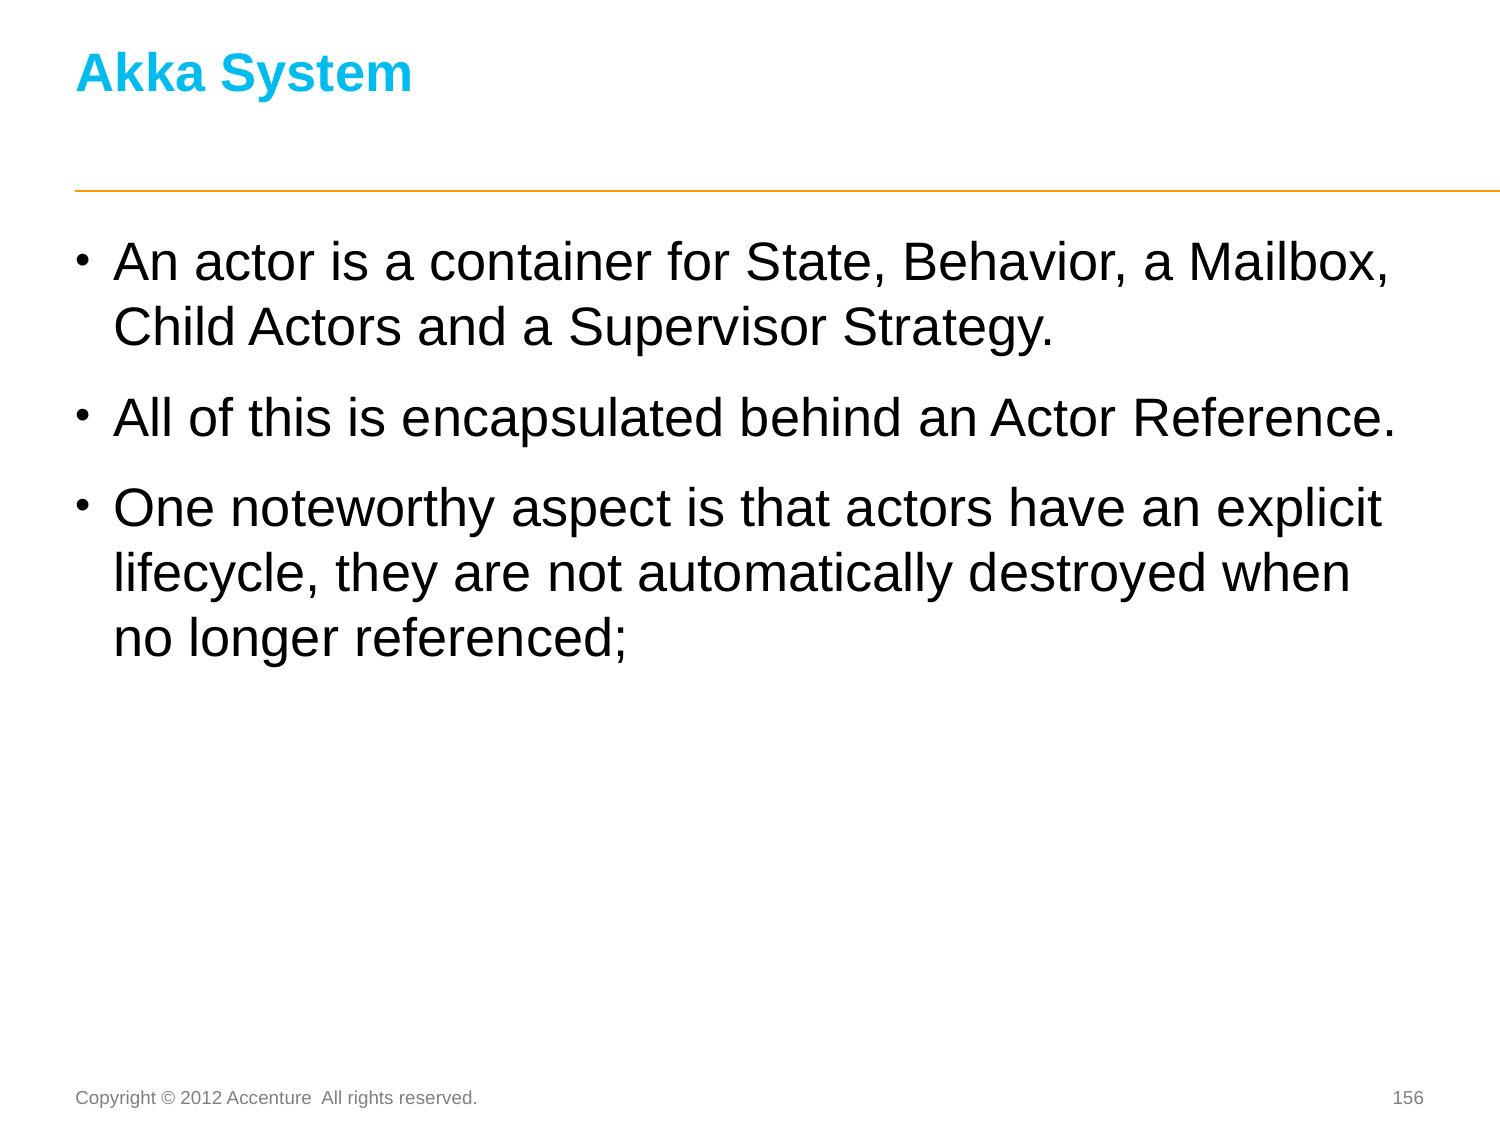

# Akka System
An actor is a container for State, Behavior, a Mailbox, Child Actors and a Supervisor Strategy.
All of this is encapsulated behind an Actor Reference.
One noteworthy aspect is that actors have an explicit lifecycle, they are not automatically destroyed when no longer referenced;